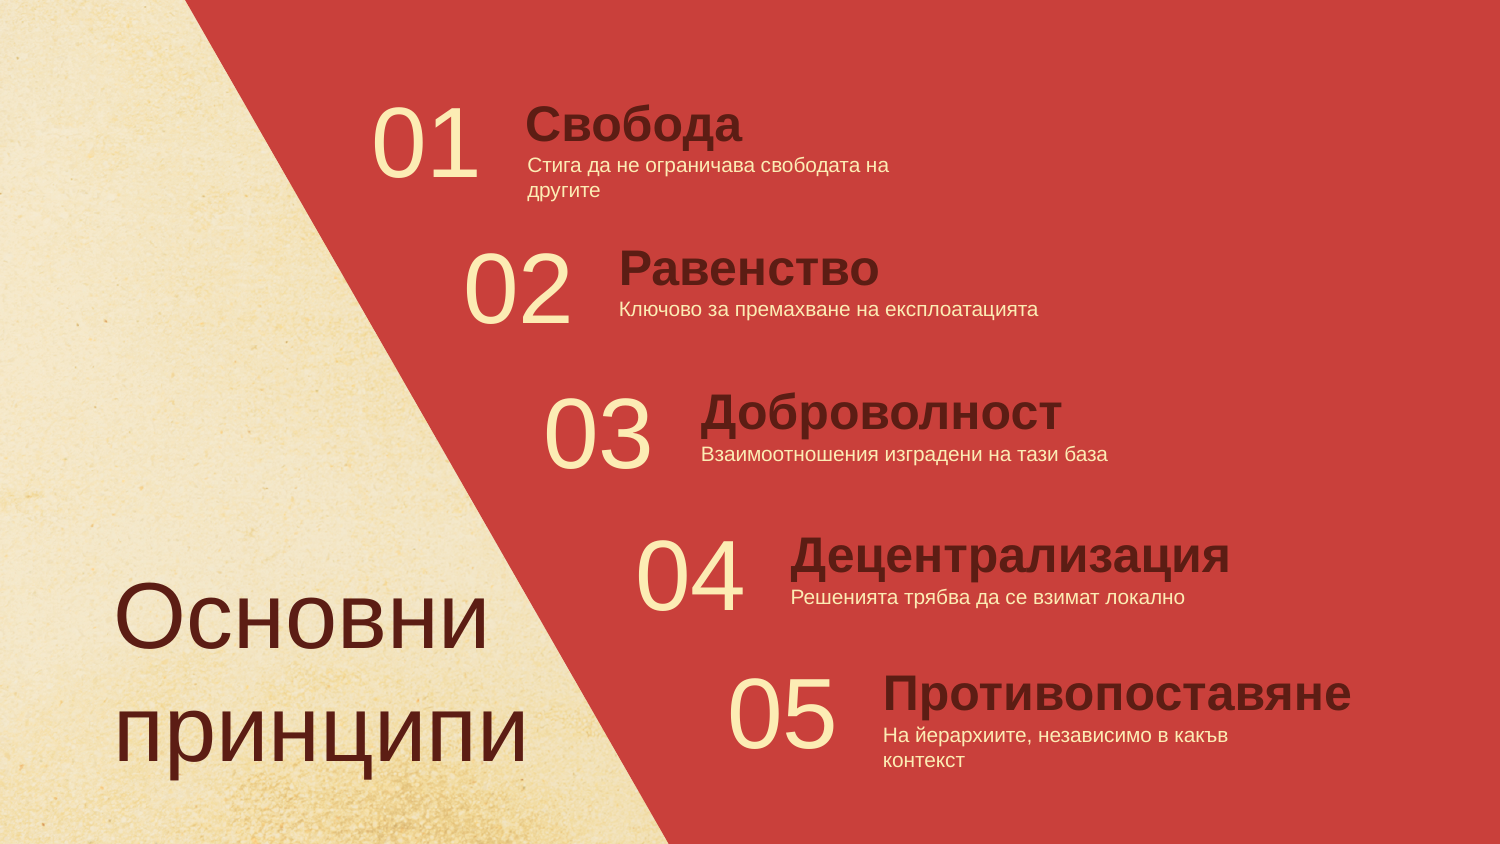

01
# Свобода
Стига да не ограничава свободата на другите
02
Равенство
Ключово за премахване на експлоатацията
03
Доброволност
Взаимоотношения изградени на тази база
04
Децентрализация
Решенията трябва да се взимат локално
05
Противопоставяне
Основни
принципи
На йерархиите, независимо в какъв контекст